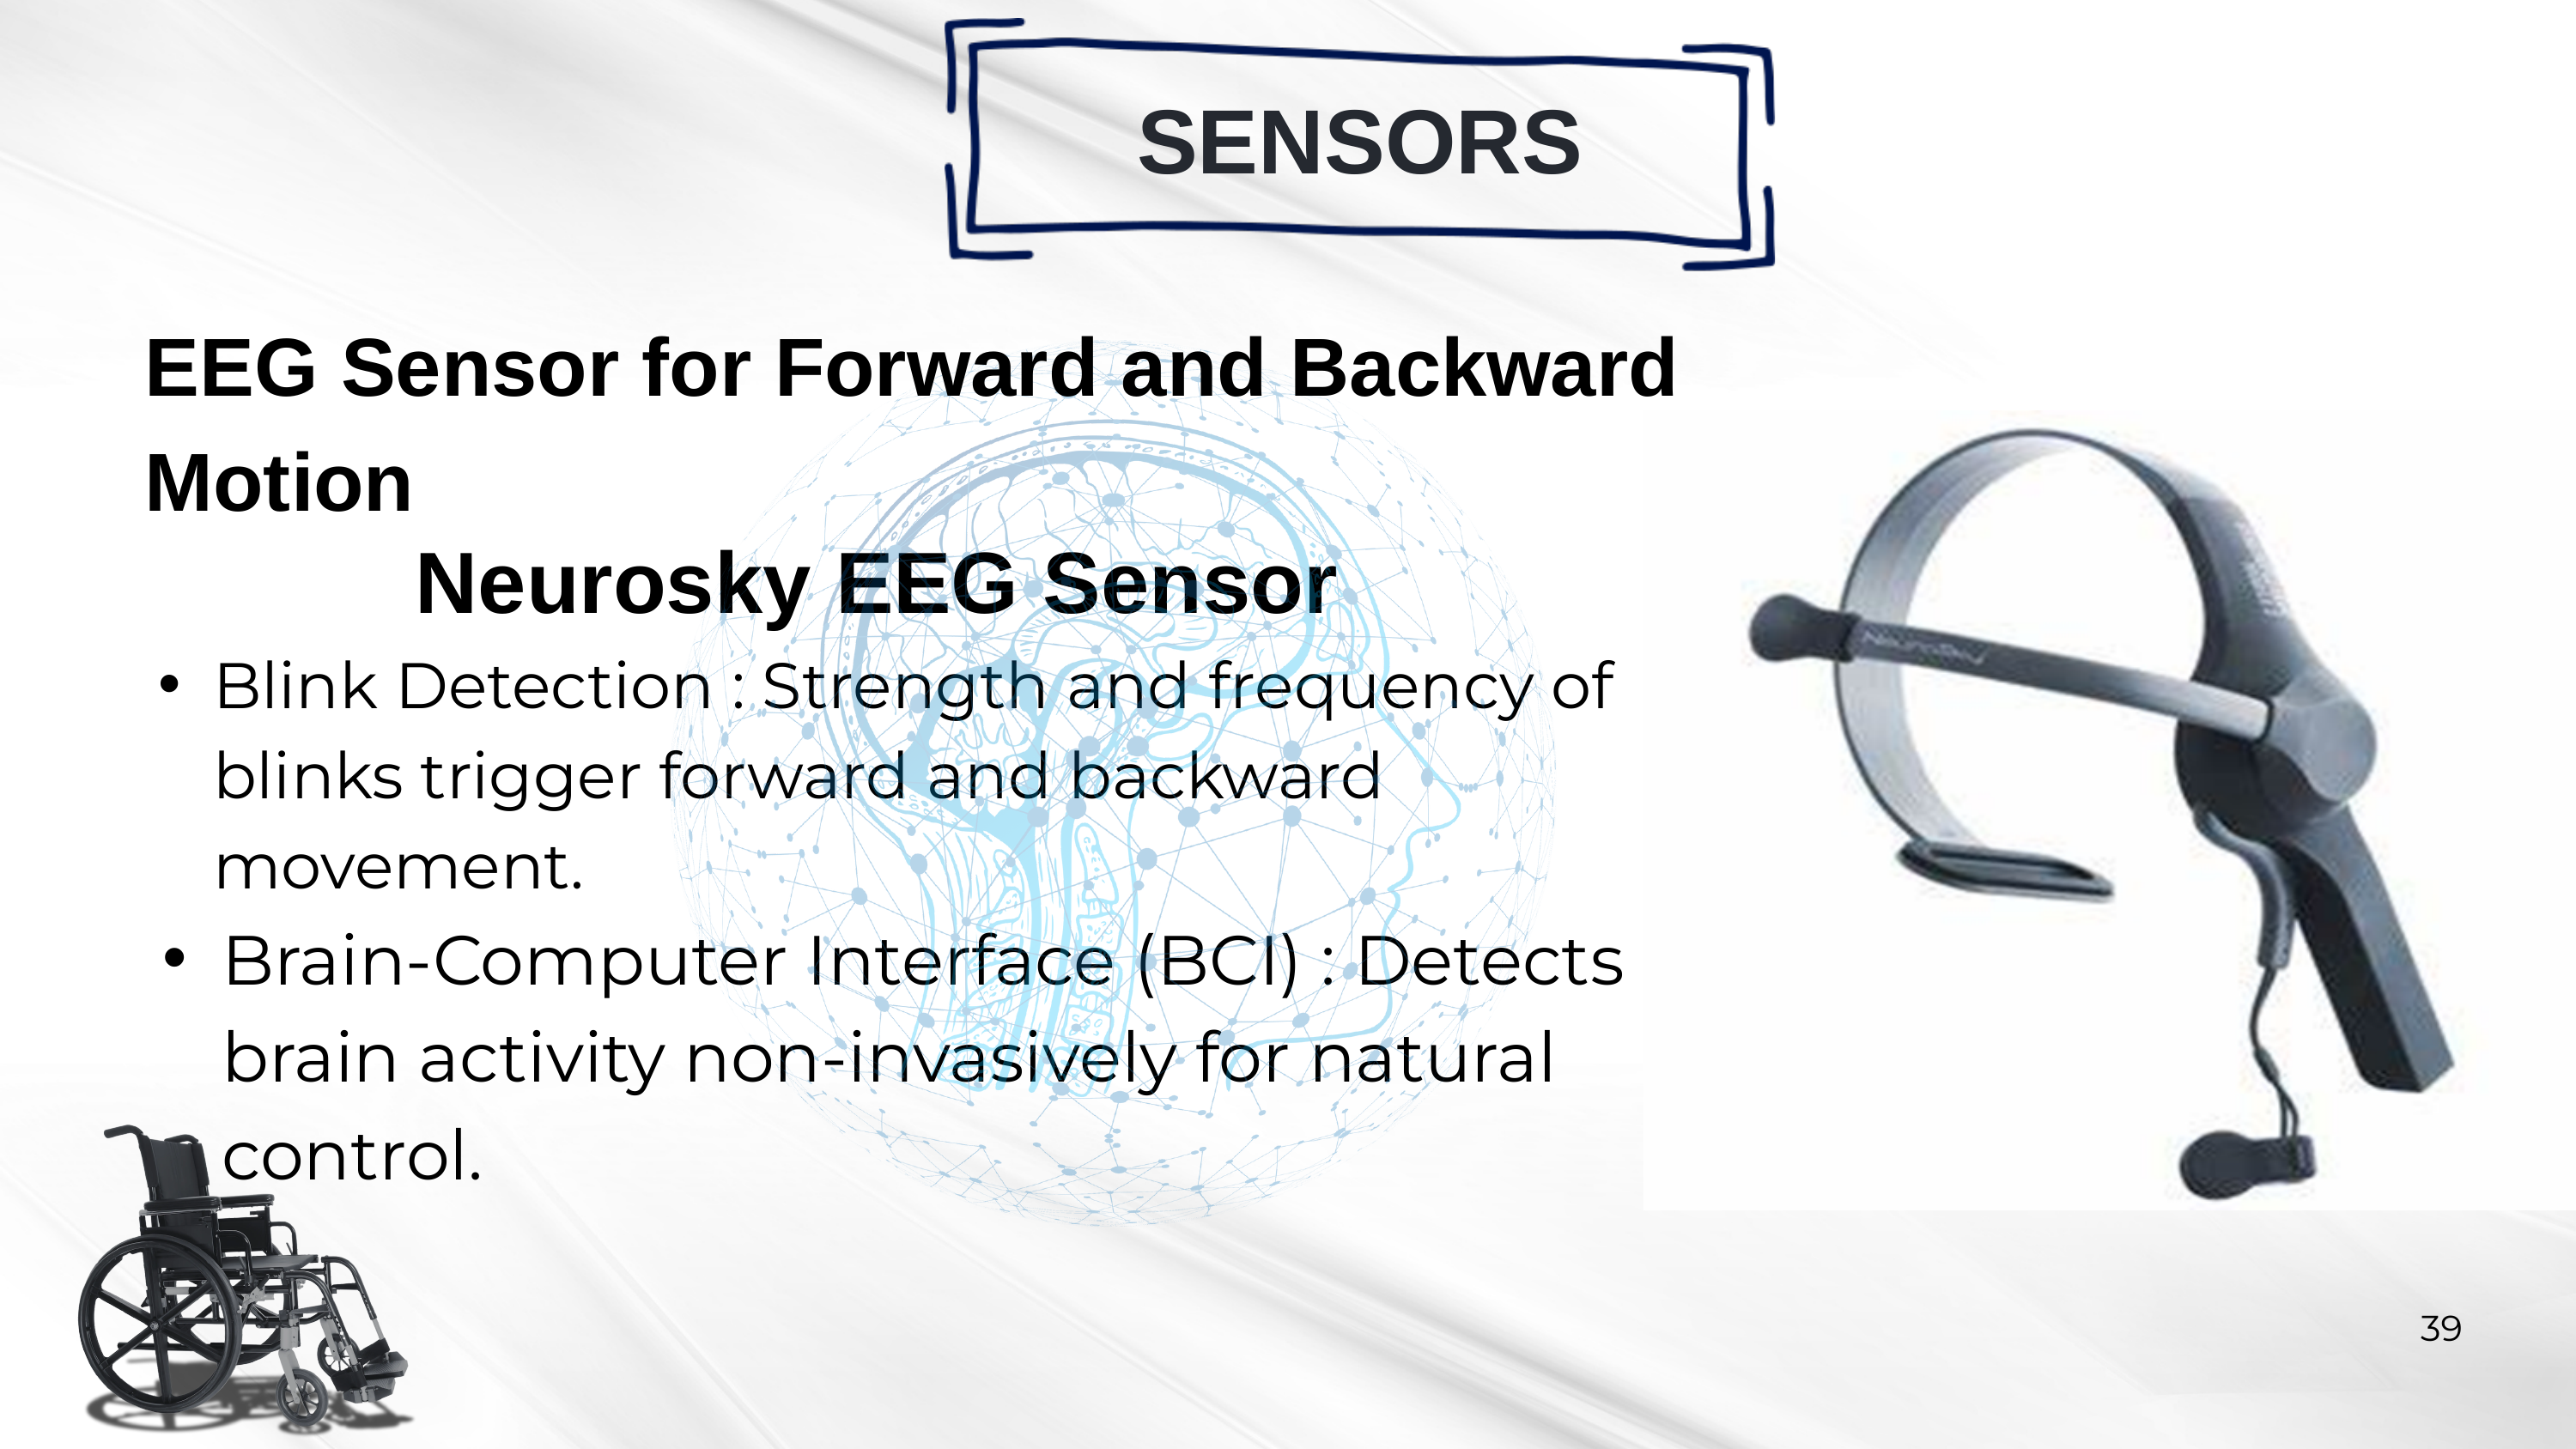

SENSORS
EEG Sensor for Forward and Backward Motion

Neurosky EEG Sensor
Blink Detection : Strength and frequency of blinks trigger forward and backward movement.
Brain-Computer Interface (BCI) : Detects brain activity non-invasively for natural control.

39